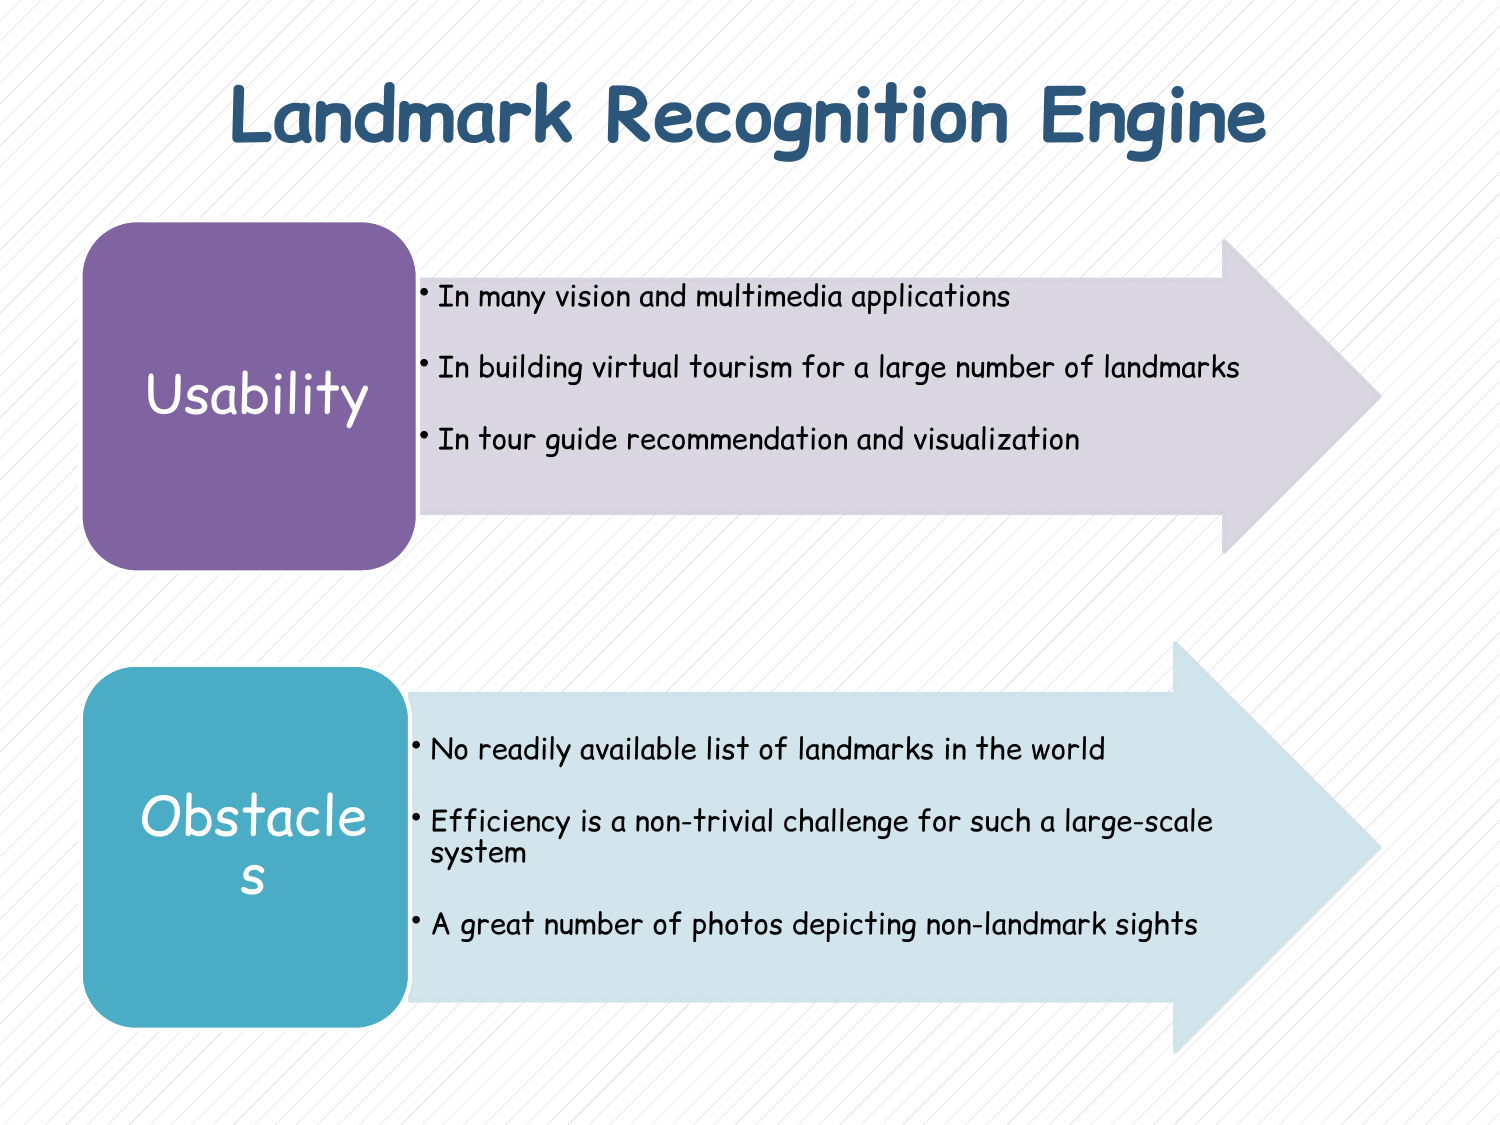

# Landmark Recognition Engine
In many vision and multimedia applications

In building virtual tourism for a large number of landmarks

In tour guide recommendation and visualization
Usability

No readily available list of landmarks in the world

Efficiency is a non-trivial challenge for such a large-scale system

A great number of photos depicting non-landmark sights
Obstacles